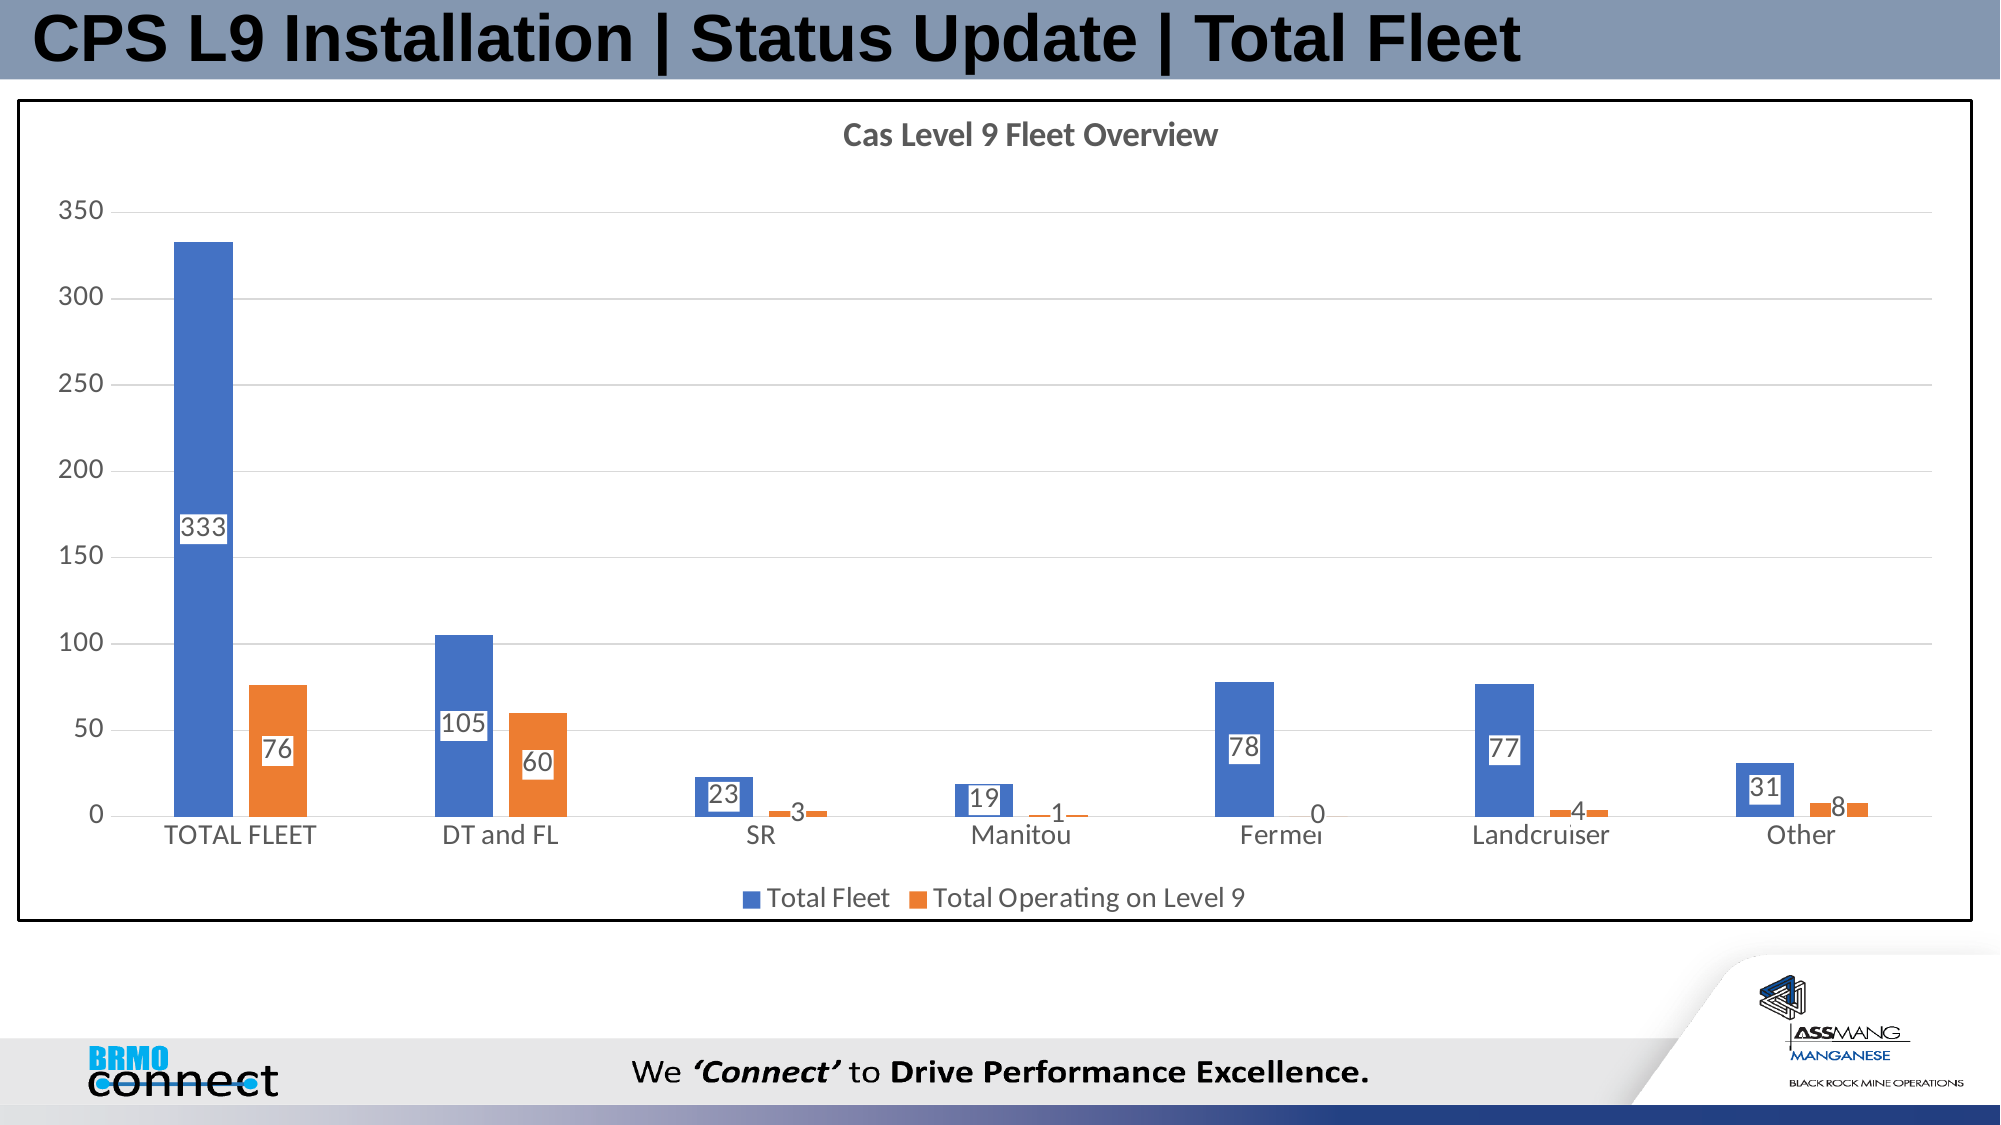

# CPS L9 Installation | Status Update | Total Fleet

### Chart: Cas Level 9 Fleet Overview

| Category | Total Fleet | Total Operating on Level 9 |
|---|---|---|
| TOTAL FLEET | 333.0 | 76.0 |
| DT and FL | 105.0 | 60.0 |
| SR | 23.0 | 3.0 |
| Manitou | 19.0 | 1.0 |
| Fermel | 78.0 | 0.0 |
| Landcruiser | 77.0 | 4.0 |
| Other | 31.0 | 8.0 |